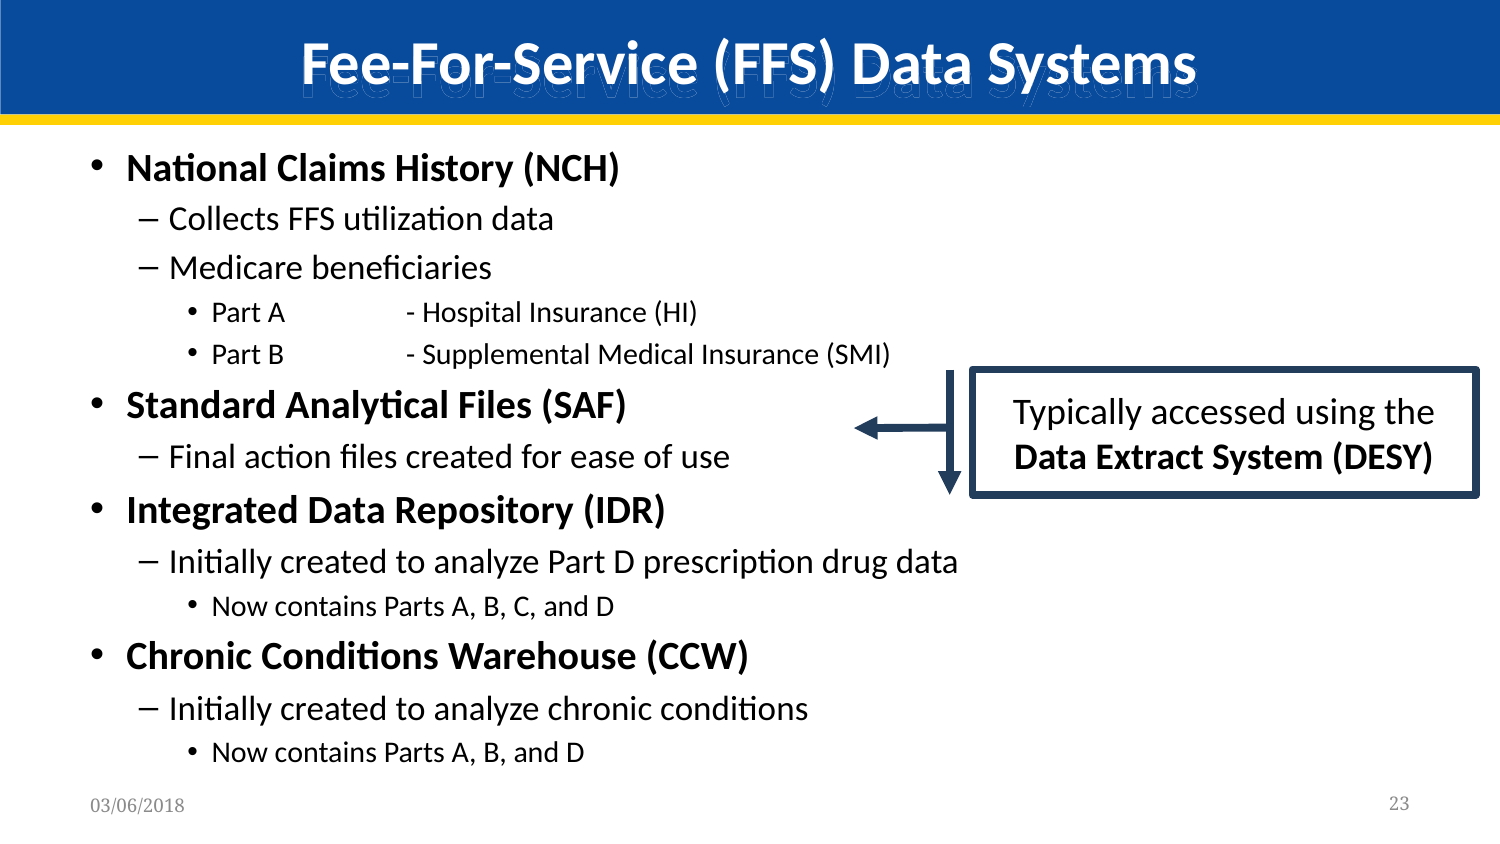

# Fee-For-Service (FFS) Data Systems
National Claims History (NCH)
Collects FFS utilization data
Medicare beneficiaries
Part A	- Hospital Insurance (HI)
Part B	- Supplemental Medical Insurance (SMI)
Standard Analytical Files (SAF)
Final action files created for ease of use
Integrated Data Repository (IDR)
Initially created to analyze Part D prescription drug data
Now contains Parts A, B, C, and D
Chronic Conditions Warehouse (CCW)
Initially created to analyze chronic conditions
Now contains Parts A, B, and D

Typically accessed using the Data Extract System (DESY)
23